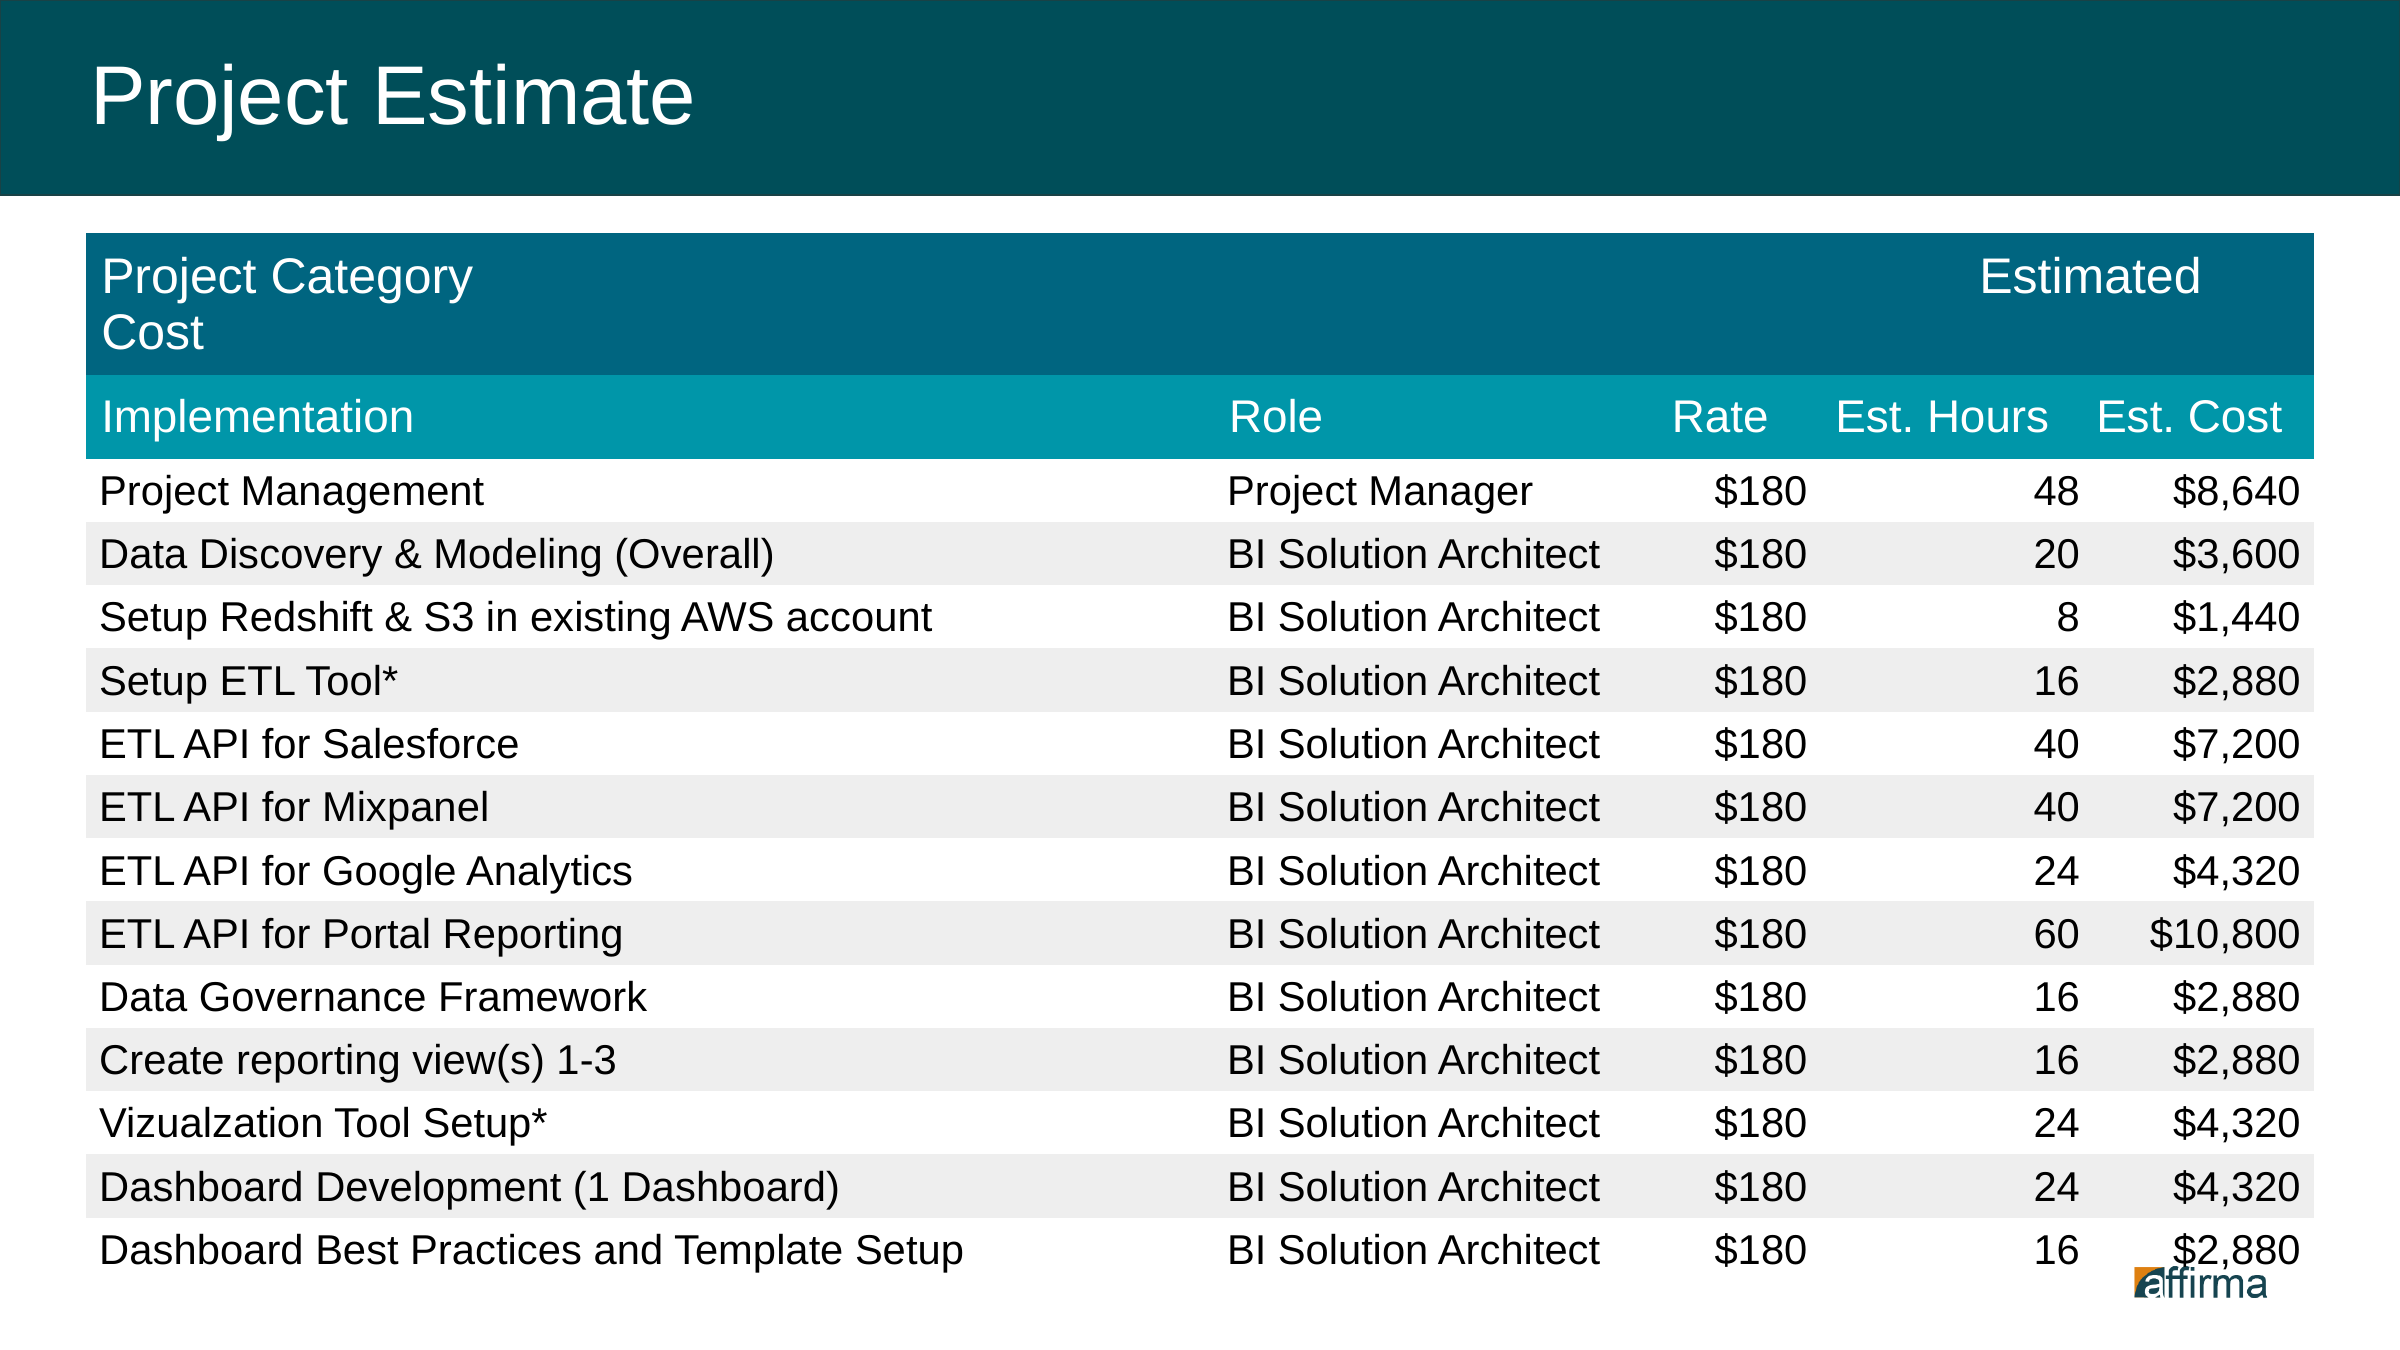

# Project Estimate
| Project Category Estimated Cost |  |  |  |  |
| --- | --- | --- | --- | --- |
| Implementation Role |  | Rate | Est. Hours | Est. Cost |
| Project Management | Project Manager | $180 | 48 | $8,640 |
| Data Discovery & Modeling (Overall) | BI Solution Architect | $180 | 20 | $3,600 |
| Setup Redshift & S3 in existing AWS account | BI Solution Architect | $180 | 8 | $1,440 |
| Setup ETL Tool\* | BI Solution Architect | $180 | 16 | $2,880 |
| ETL API for Salesforce | BI Solution Architect | $180 | 40 | $7,200 |
| ETL API for Mixpanel | BI Solution Architect | $180 | 40 | $7,200 |
| ETL API for Google Analytics | BI Solution Architect | $180 | 24 | $4,320 |
| ETL API for Portal Reporting | BI Solution Architect | $180 | 60 | $10,800 |
| Data Governance Framework | BI Solution Architect | $180 | 16 | $2,880 |
| Create reporting view(s) 1-3 | BI Solution Architect | $180 | 16 | $2,880 |
| Vizualzation Tool Setup\* | BI Solution Architect | $180 | 24 | $4,320 |
| Dashboard Development (1 Dashboard) | BI Solution Architect | $180 | 24 | $4,320 |
| Dashboard Best Practices and Template Setup | BI Solution Architect | $180 | 16 | $2,880 |